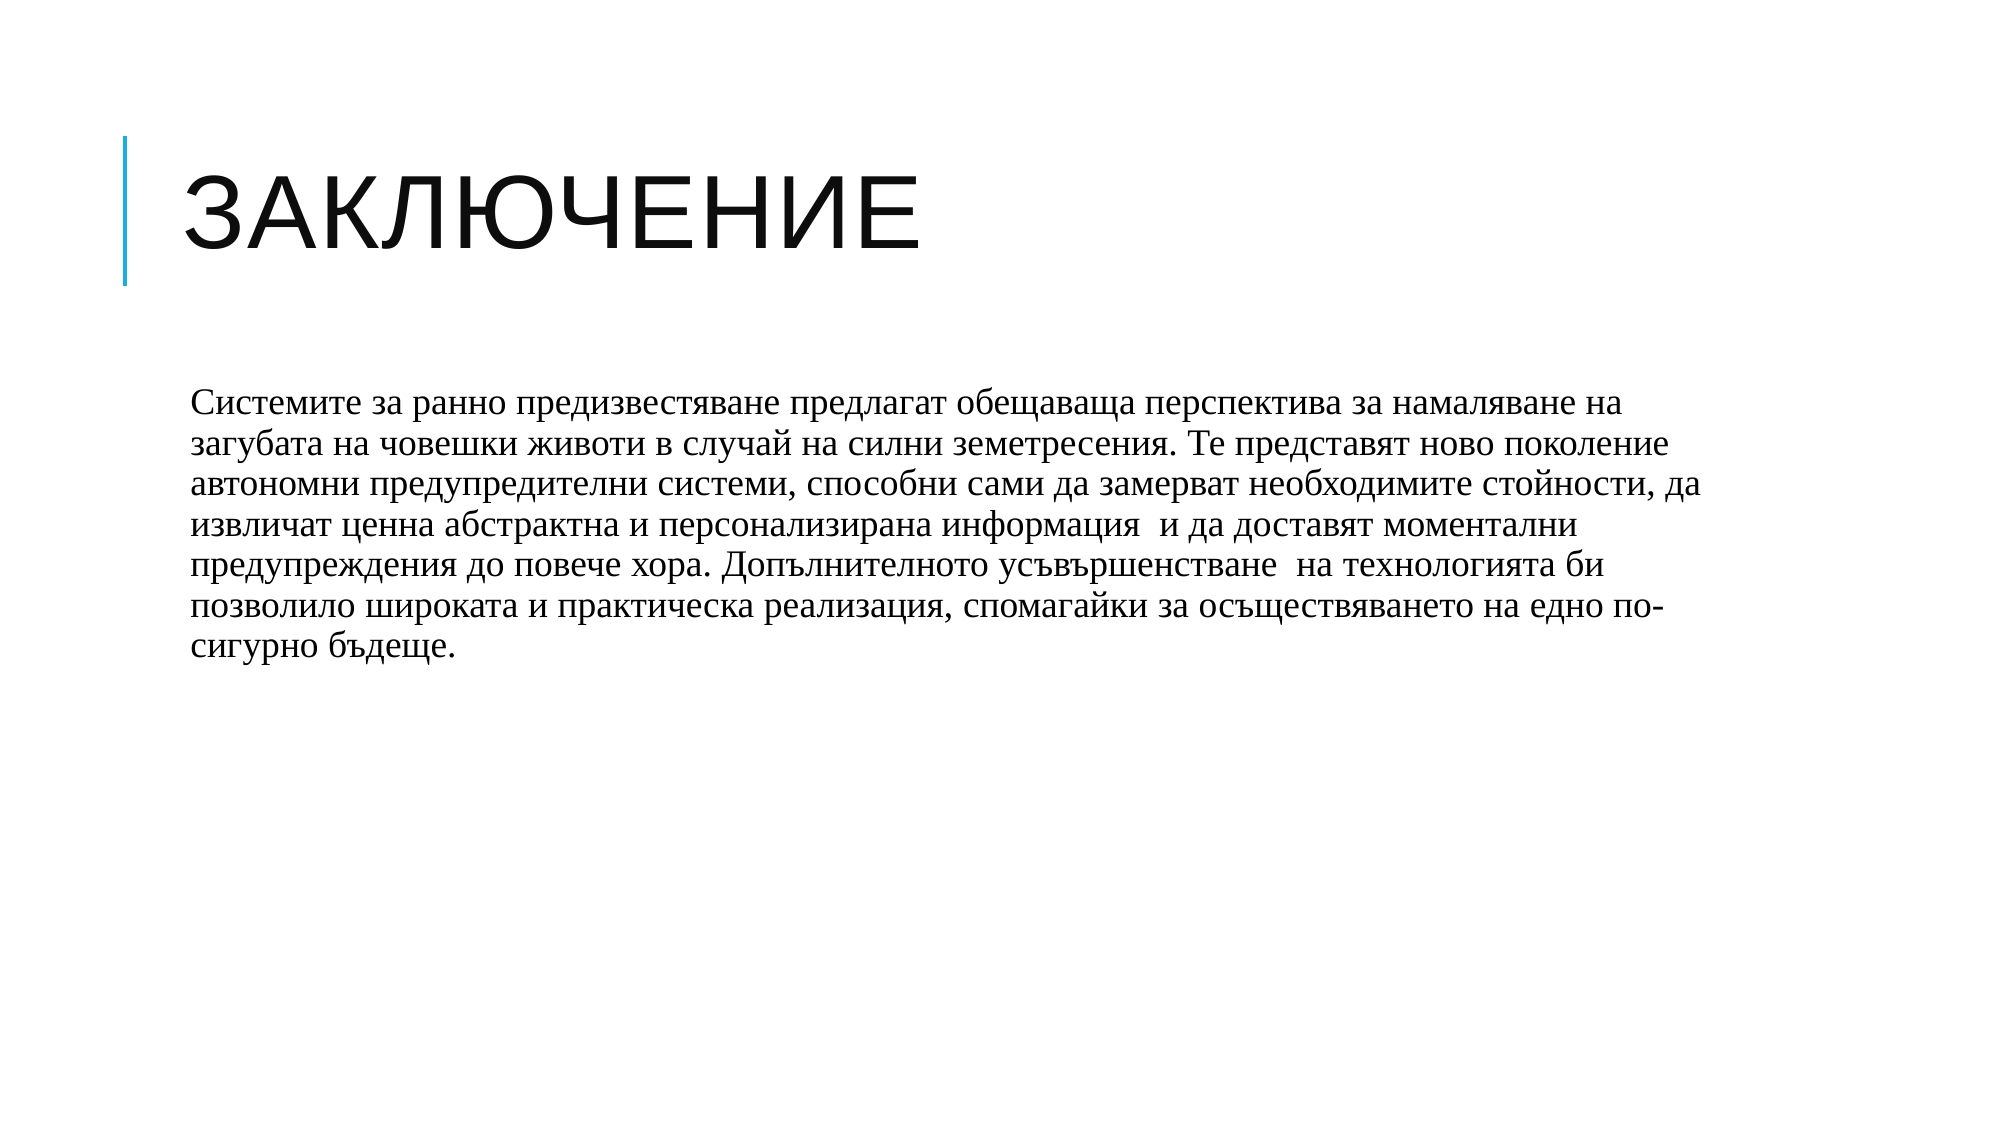

# ЗАКЛЮЧЕНИЕ
Системите за ранно предизвестяване предлагат обещаваща перспектива за намаляване на загубата на човешки животи в случай на силни земетресения. Те представят ново поколение автономни предупредителни системи, способни сами да замерват необходимите стойности, да извличат ценна абстрактна и персонализирана информация  и да доставят моментални предупреждения до повече хора. Допълнителното усъвършенстване  на технологията би позволило широката и практическа реализация, спомагайки за осъществяването на едно по-сигурно бъдеще.